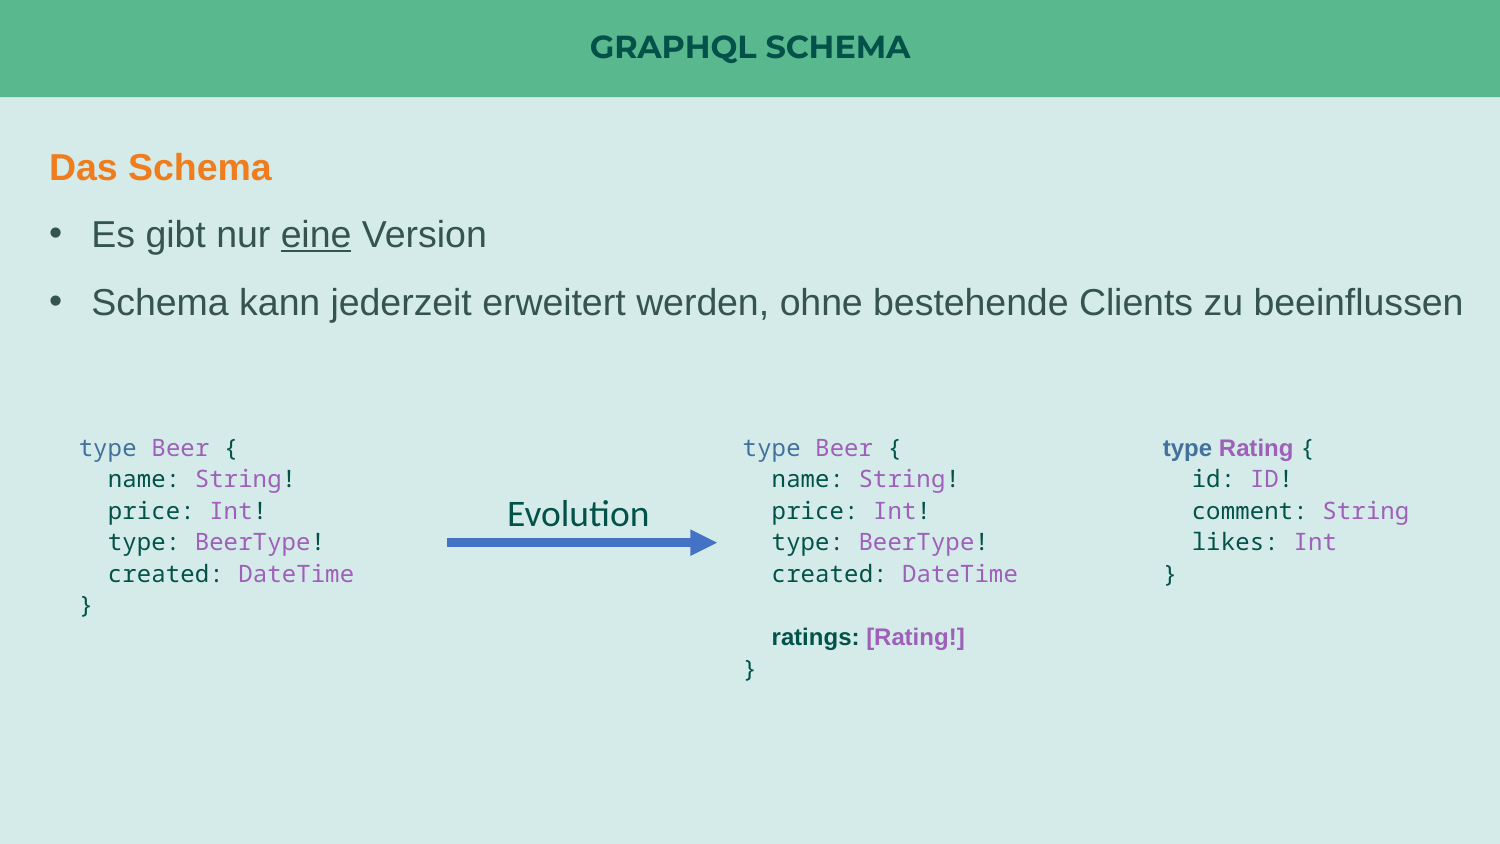

# GraphQL Schema
Das Schema
Es gibt nur eine Version
Schema kann jederzeit erweitert werden, ohne bestehende Clients zu beeinflussen

type Beer {
  name: String!
  price: Int!
  type: BeerType!
  created: DateTime
}

type Beer {
  name: String!
  price: Int!
  type: BeerType!
  created: DateTime

  ratings: [Rating!]
}

type Rating {
  id: ID!
  comment: String
  likes: Int
}
Evolution